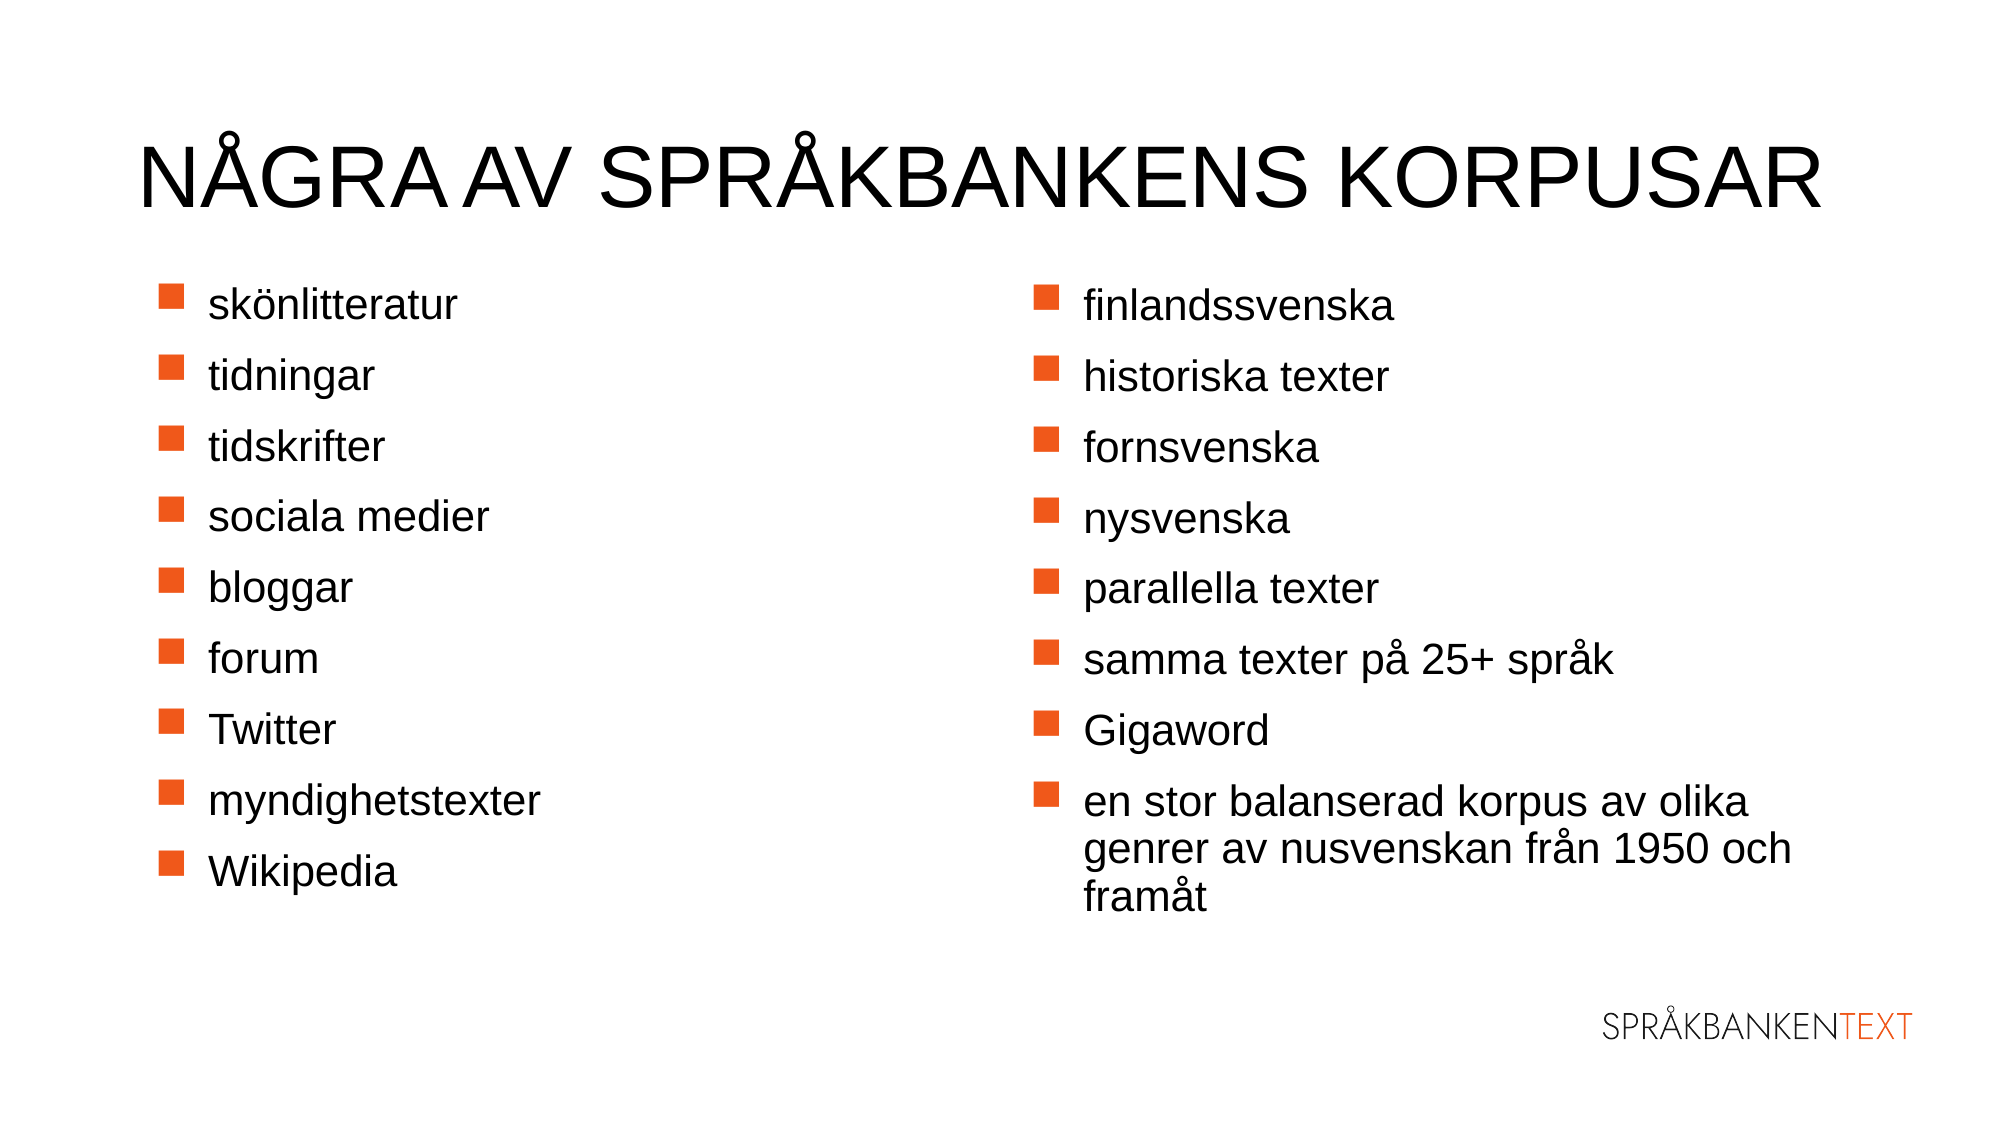

# Några av Språkbankens korpusar
skönlitteratur
tidningar
tidskrifter
sociala medier
bloggar
forum
Twitter
myndighetstexter
Wikipedia
finlandssvenska
historiska texter
fornsvenska
nysvenska
parallella texter
samma texter på 25+ språk
Gigaword
en stor balanserad korpus av olika genrer av nusvenskan från 1950 och framåt